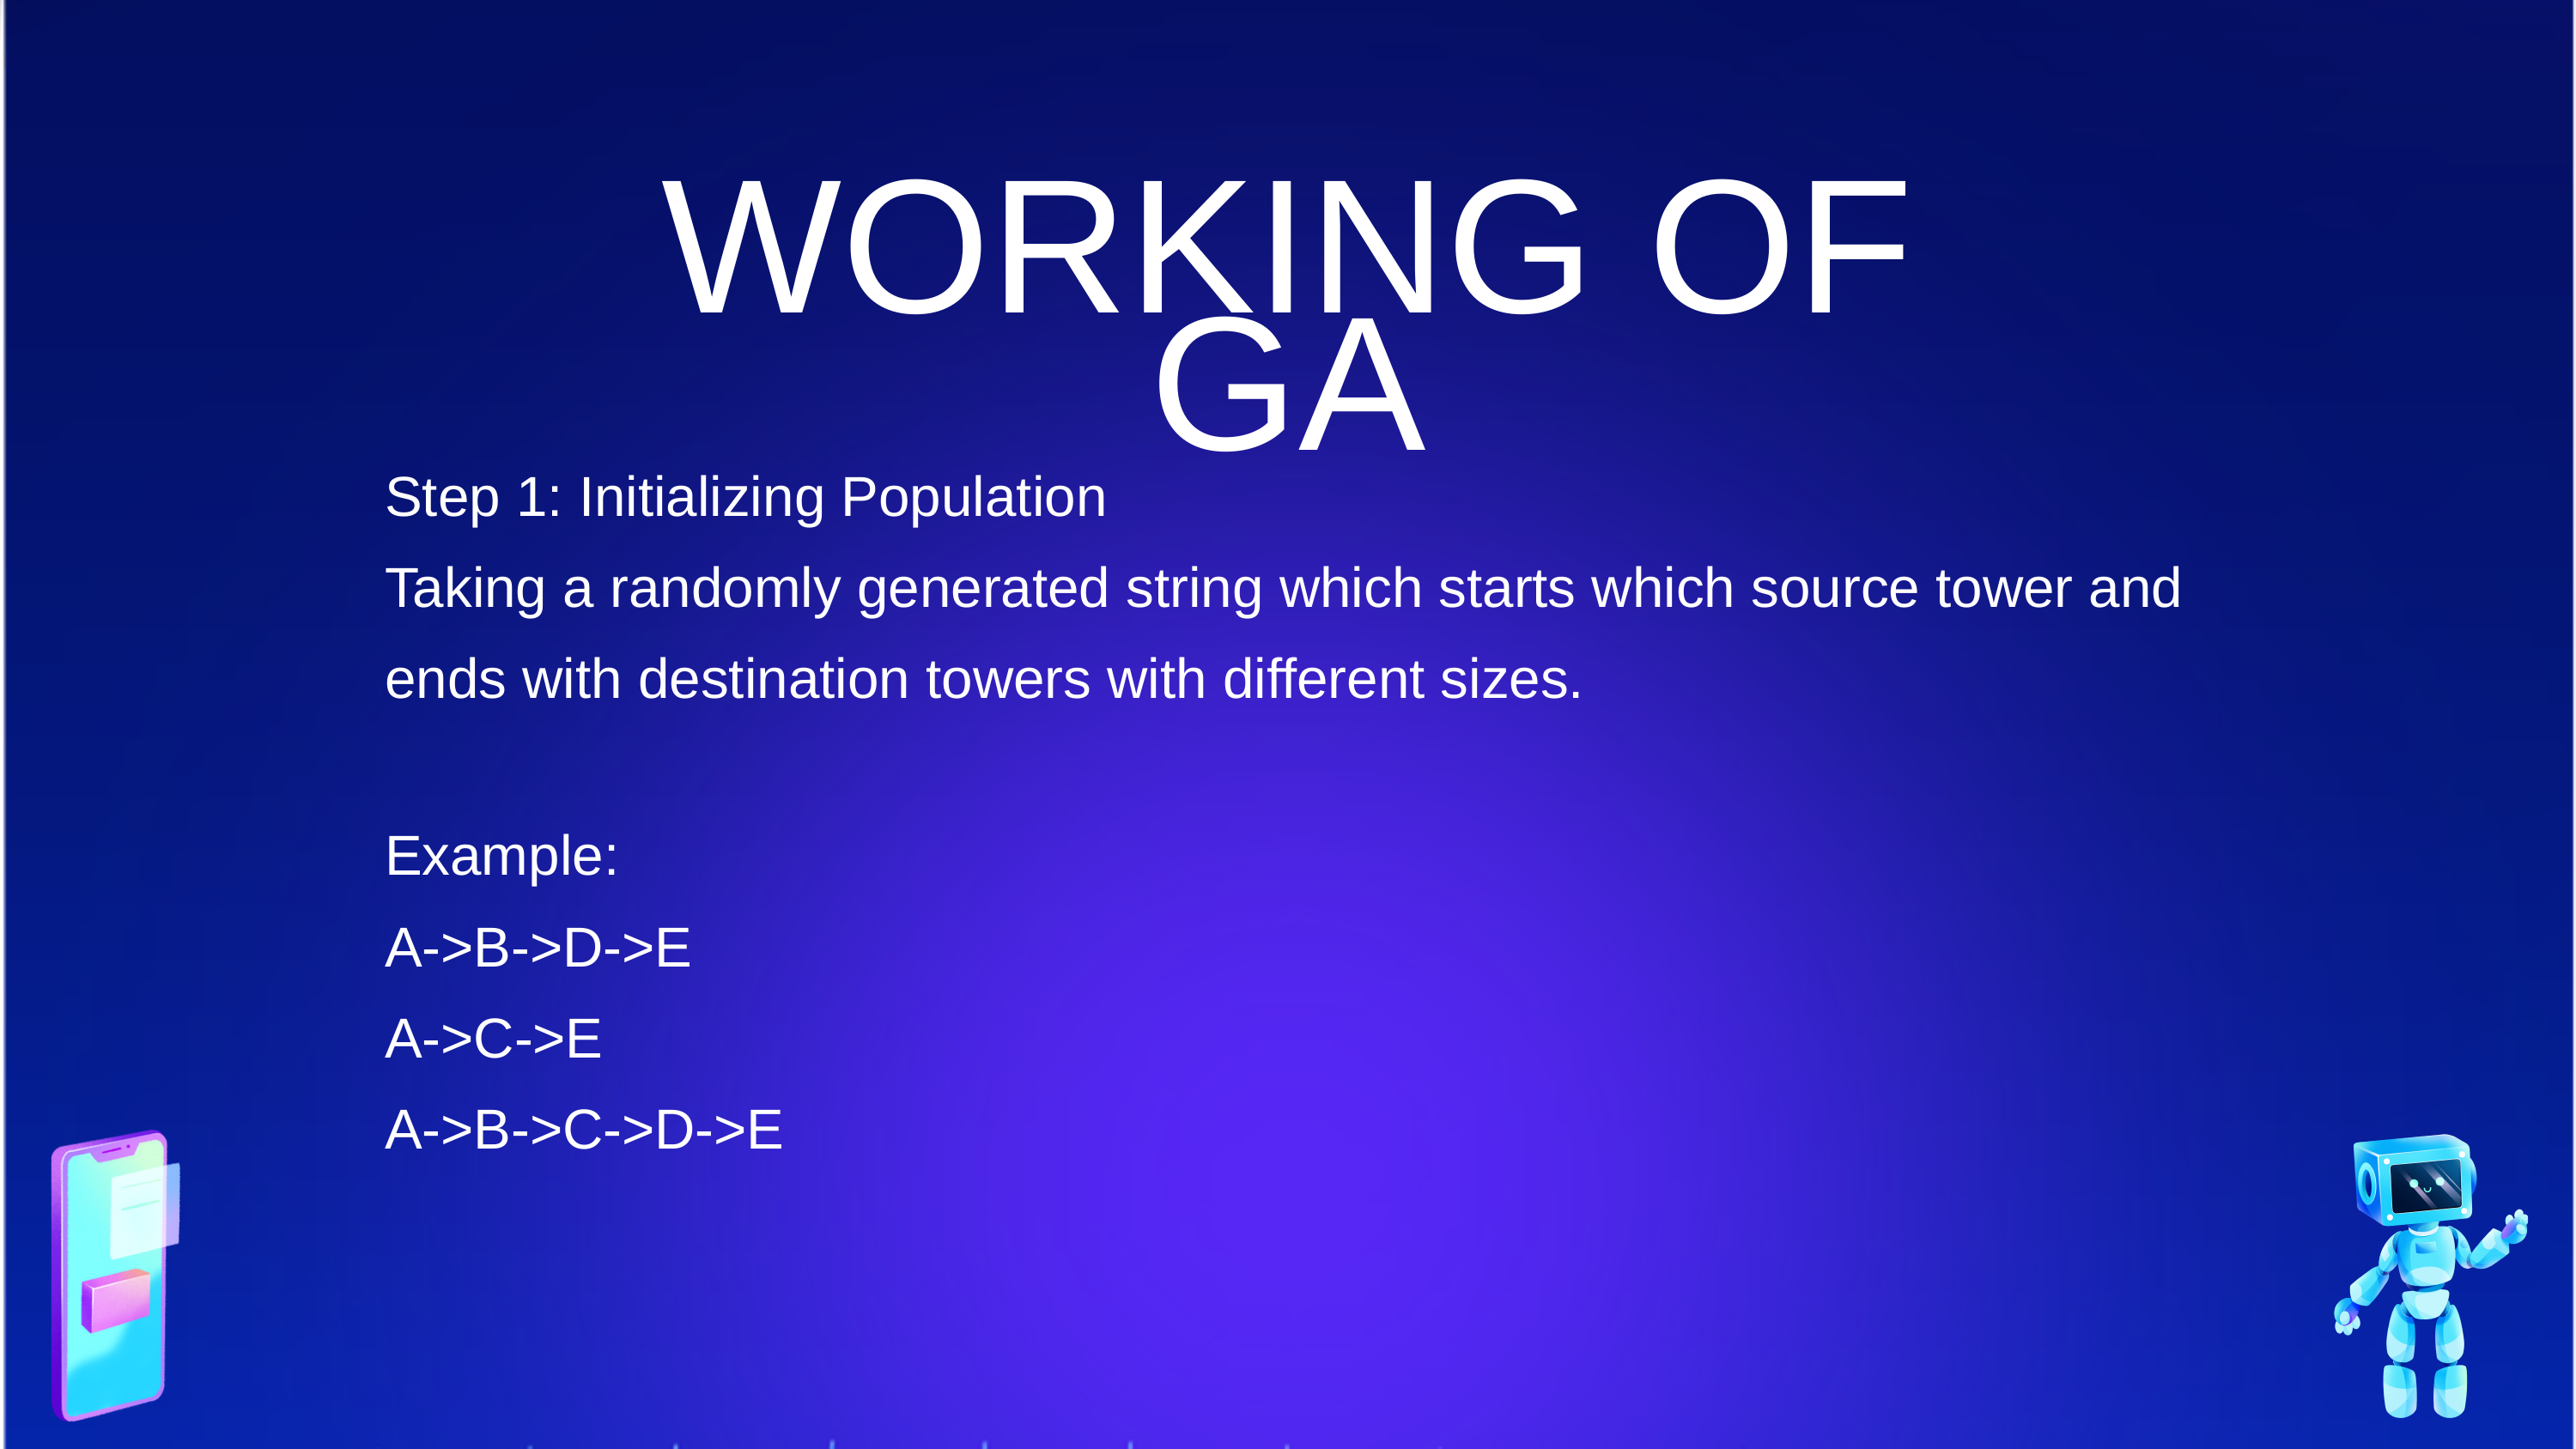

WORKING OF GA
Step 1: Initializing Population
Taking a randomly generated string which starts which source tower and ends with destination towers with different sizes.

Example:
A->B->D->E
A->C->E
A->B->C->D->E